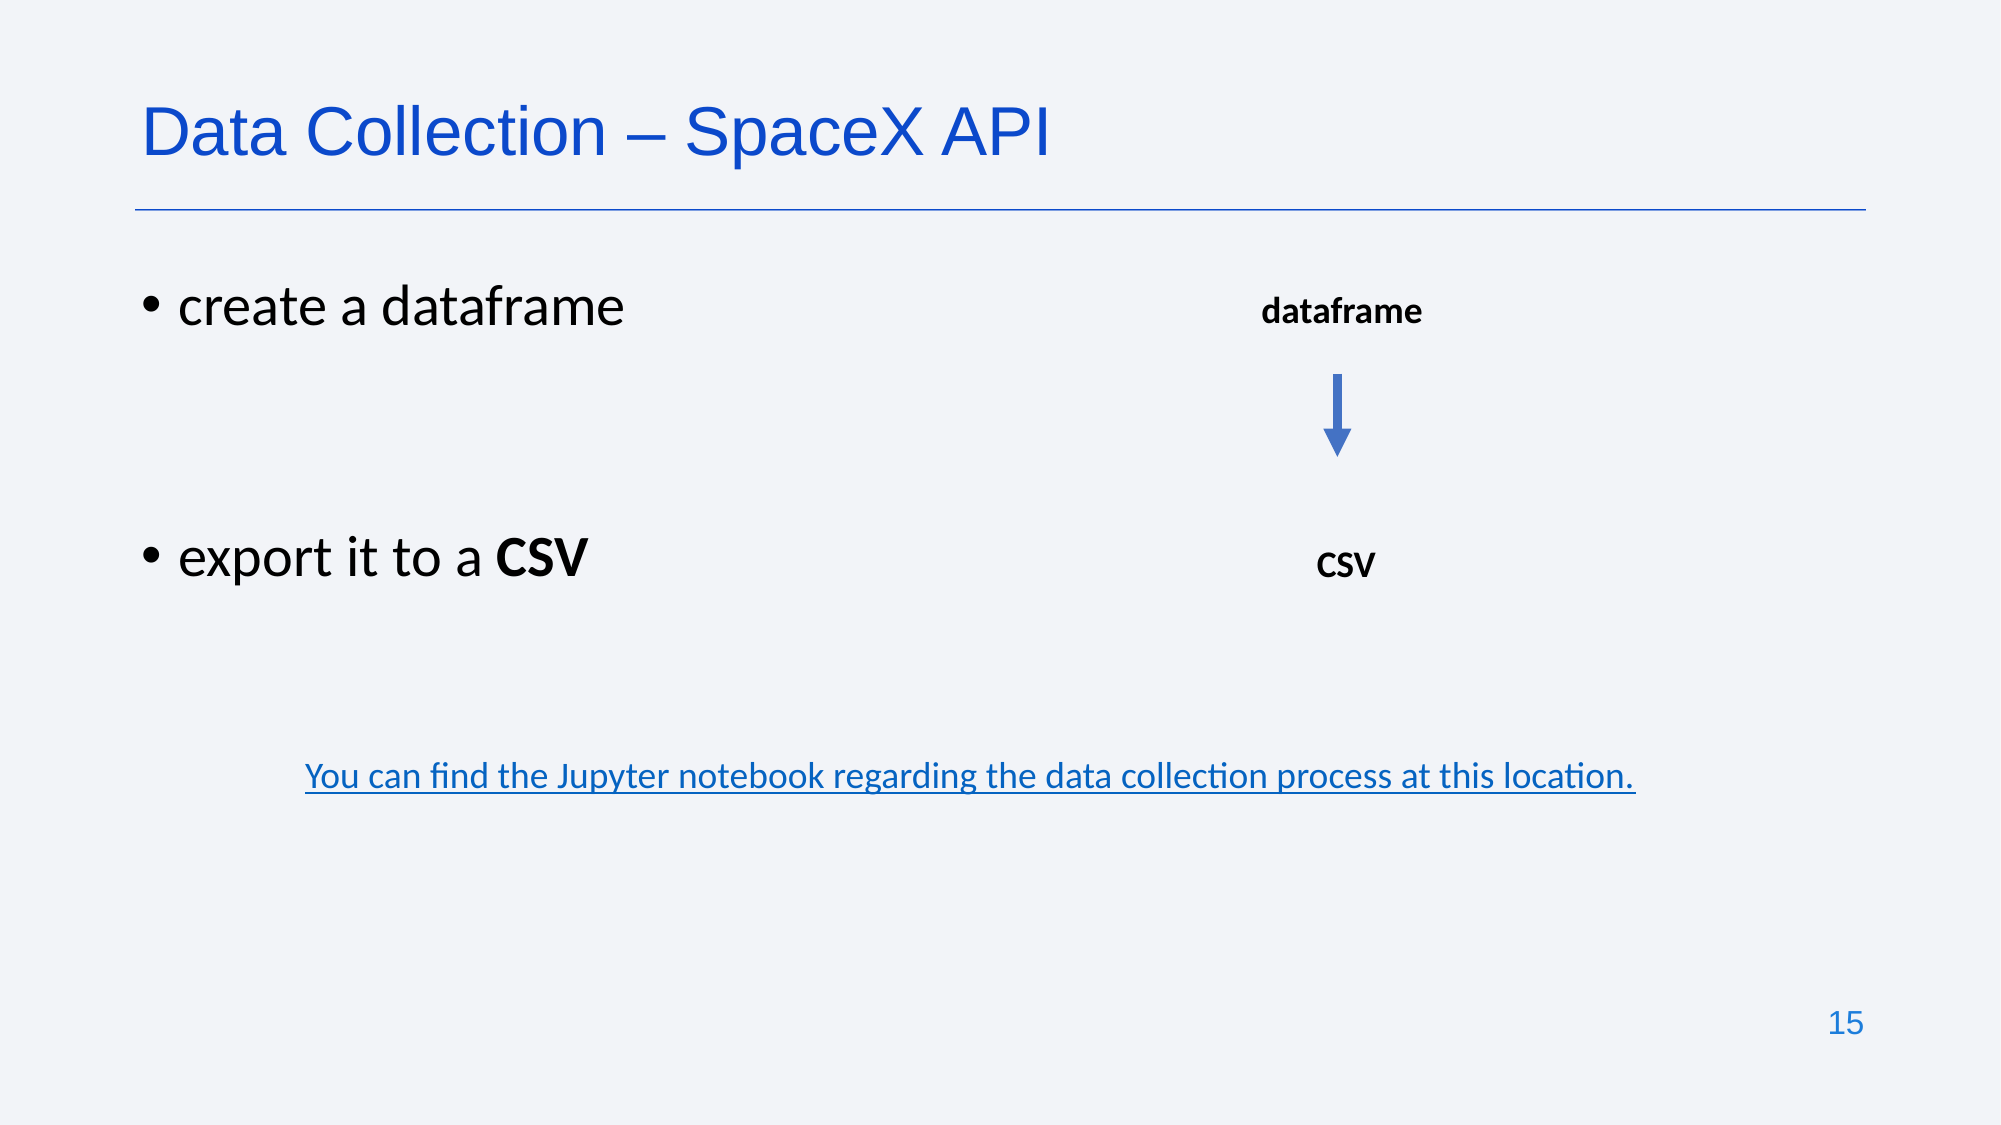

Data Collection – SpaceX API
create a dataframe

export it to a CSV
dataframe
CSV
You can find the Jupyter notebook regarding the data collection process at this location.
15